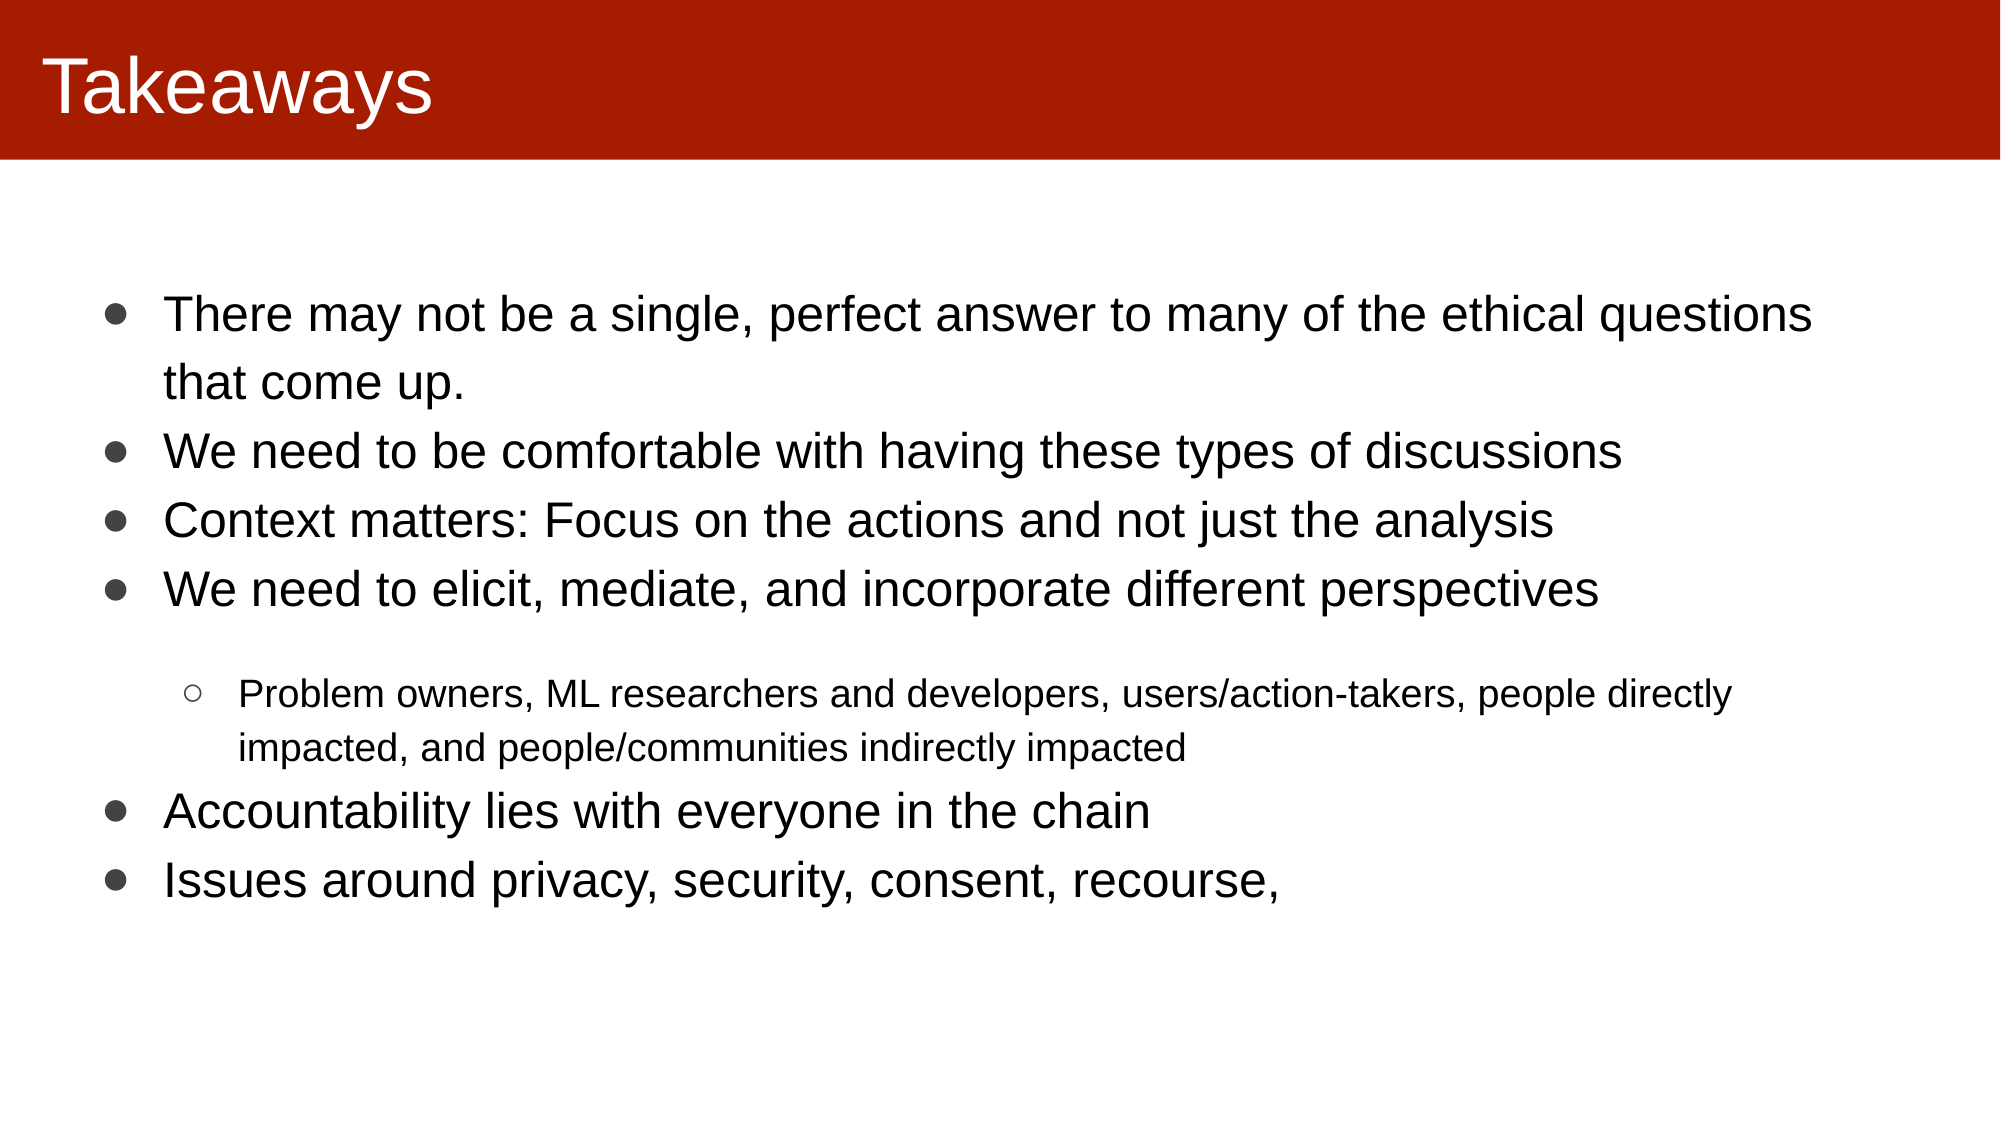

# Takeaways
There may not be a single, perfect answer to many of the ethical questions that come up.
We need to be comfortable with having these types of discussions
Context matters: Focus on the actions and not just the analysis
We need to elicit, mediate, and incorporate different perspectives
Problem owners, ML researchers and developers, users/action-takers, people directly impacted, and people/communities indirectly impacted
Accountability lies with everyone in the chain
Issues around privacy, security, consent, recourse,